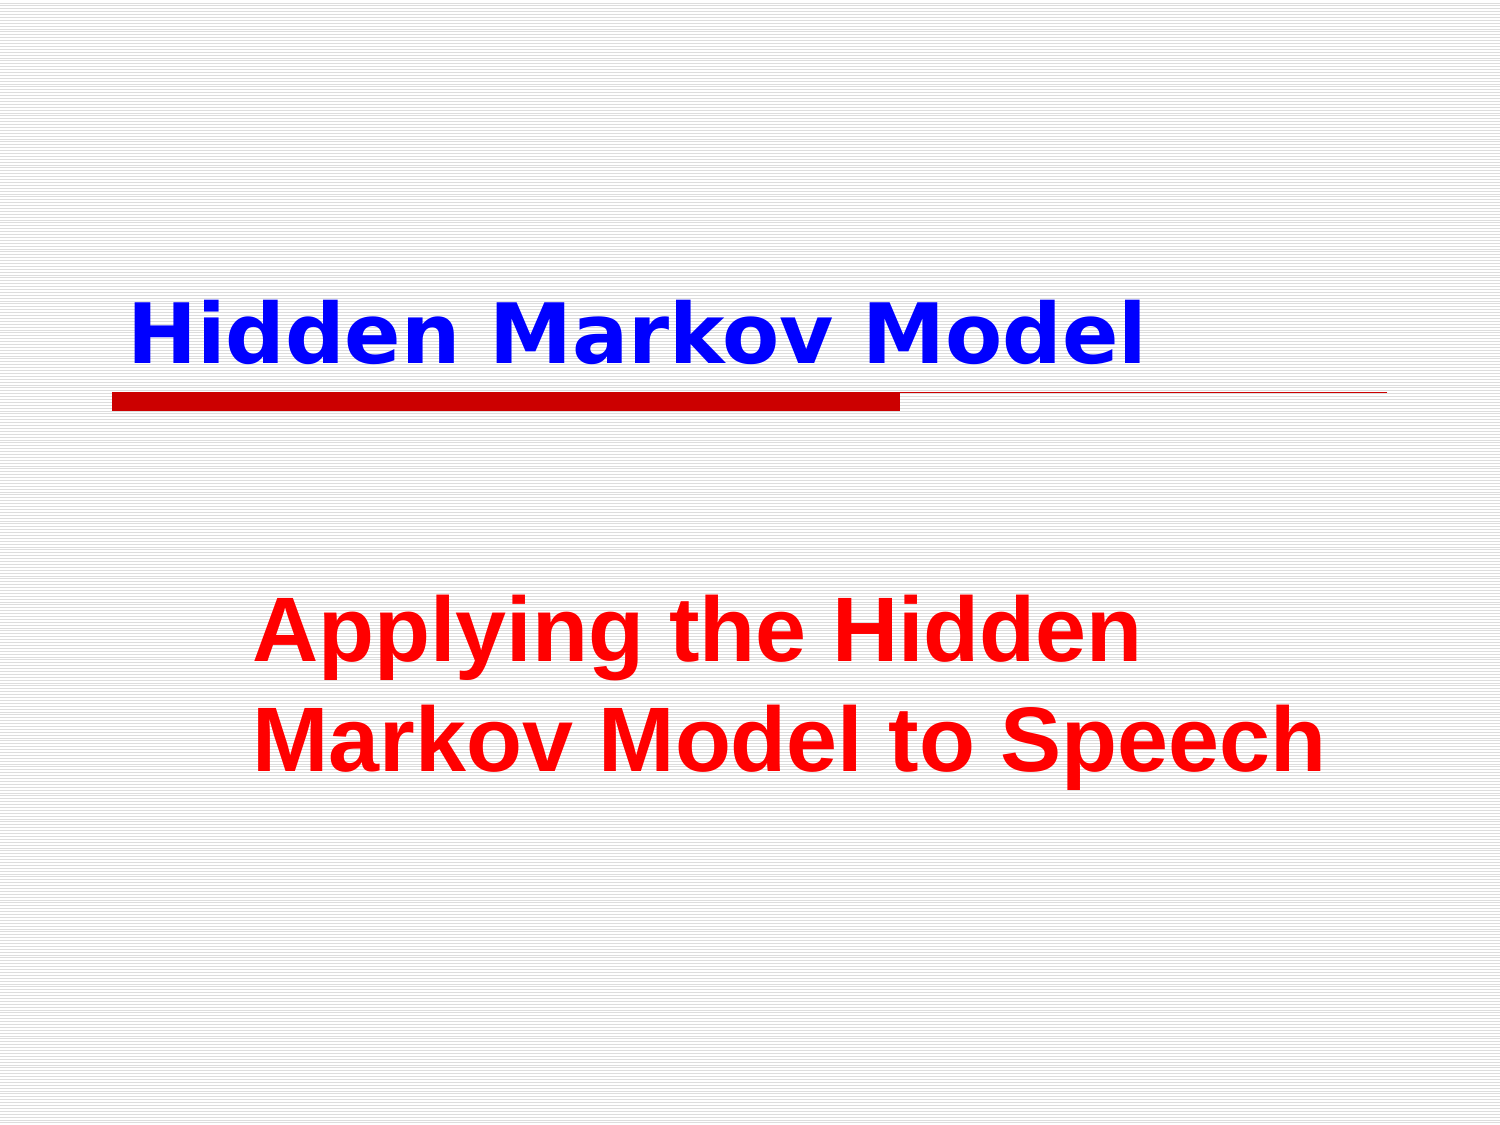

# Hidden Markov Model
Applying the Hidden Markov Model to Speech